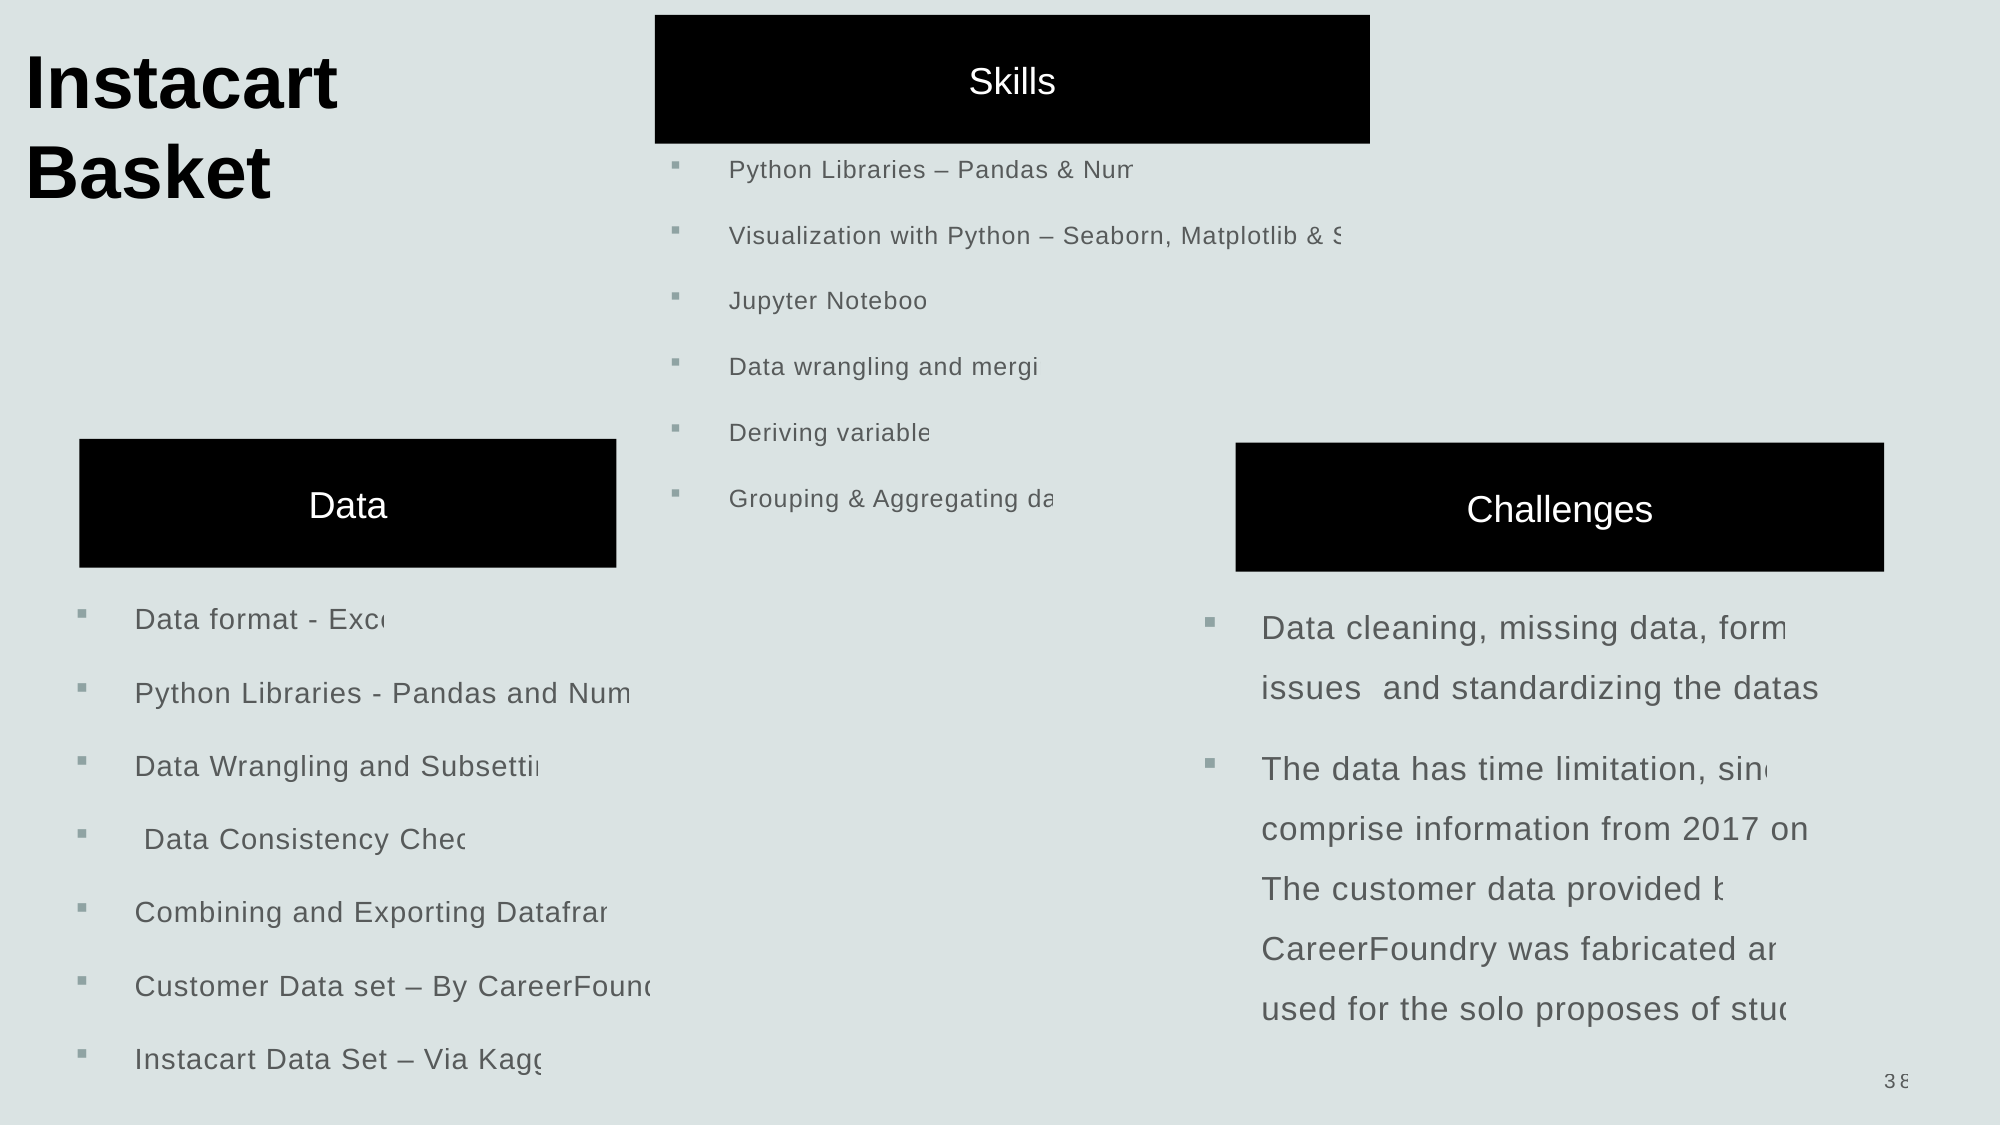

Skills
# Instacart Basket
Python Libraries – Pandas & Numpy
Visualization with Python – Seaborn, Matplotlib & Scipy
Jupyter Notebook
Data wrangling and merging
Deriving variables
Grouping & Aggregating data
Data
Challenges
Data format - Excel
Python Libraries - Pandas and Numpy
Data Wrangling and Subsetting
 Data Consistency Check
Combining and Exporting Dataframe
Customer Data set – By CareerFoundry
Instacart Data Set – Via Kaggle
Data cleaning, missing data, format issues  and standardizing the dataset.
The data has time limitation, since comprise information from 2017 only. The customer data provided by CareerFoundry was fabricated and used for the solo proposes of study.

38